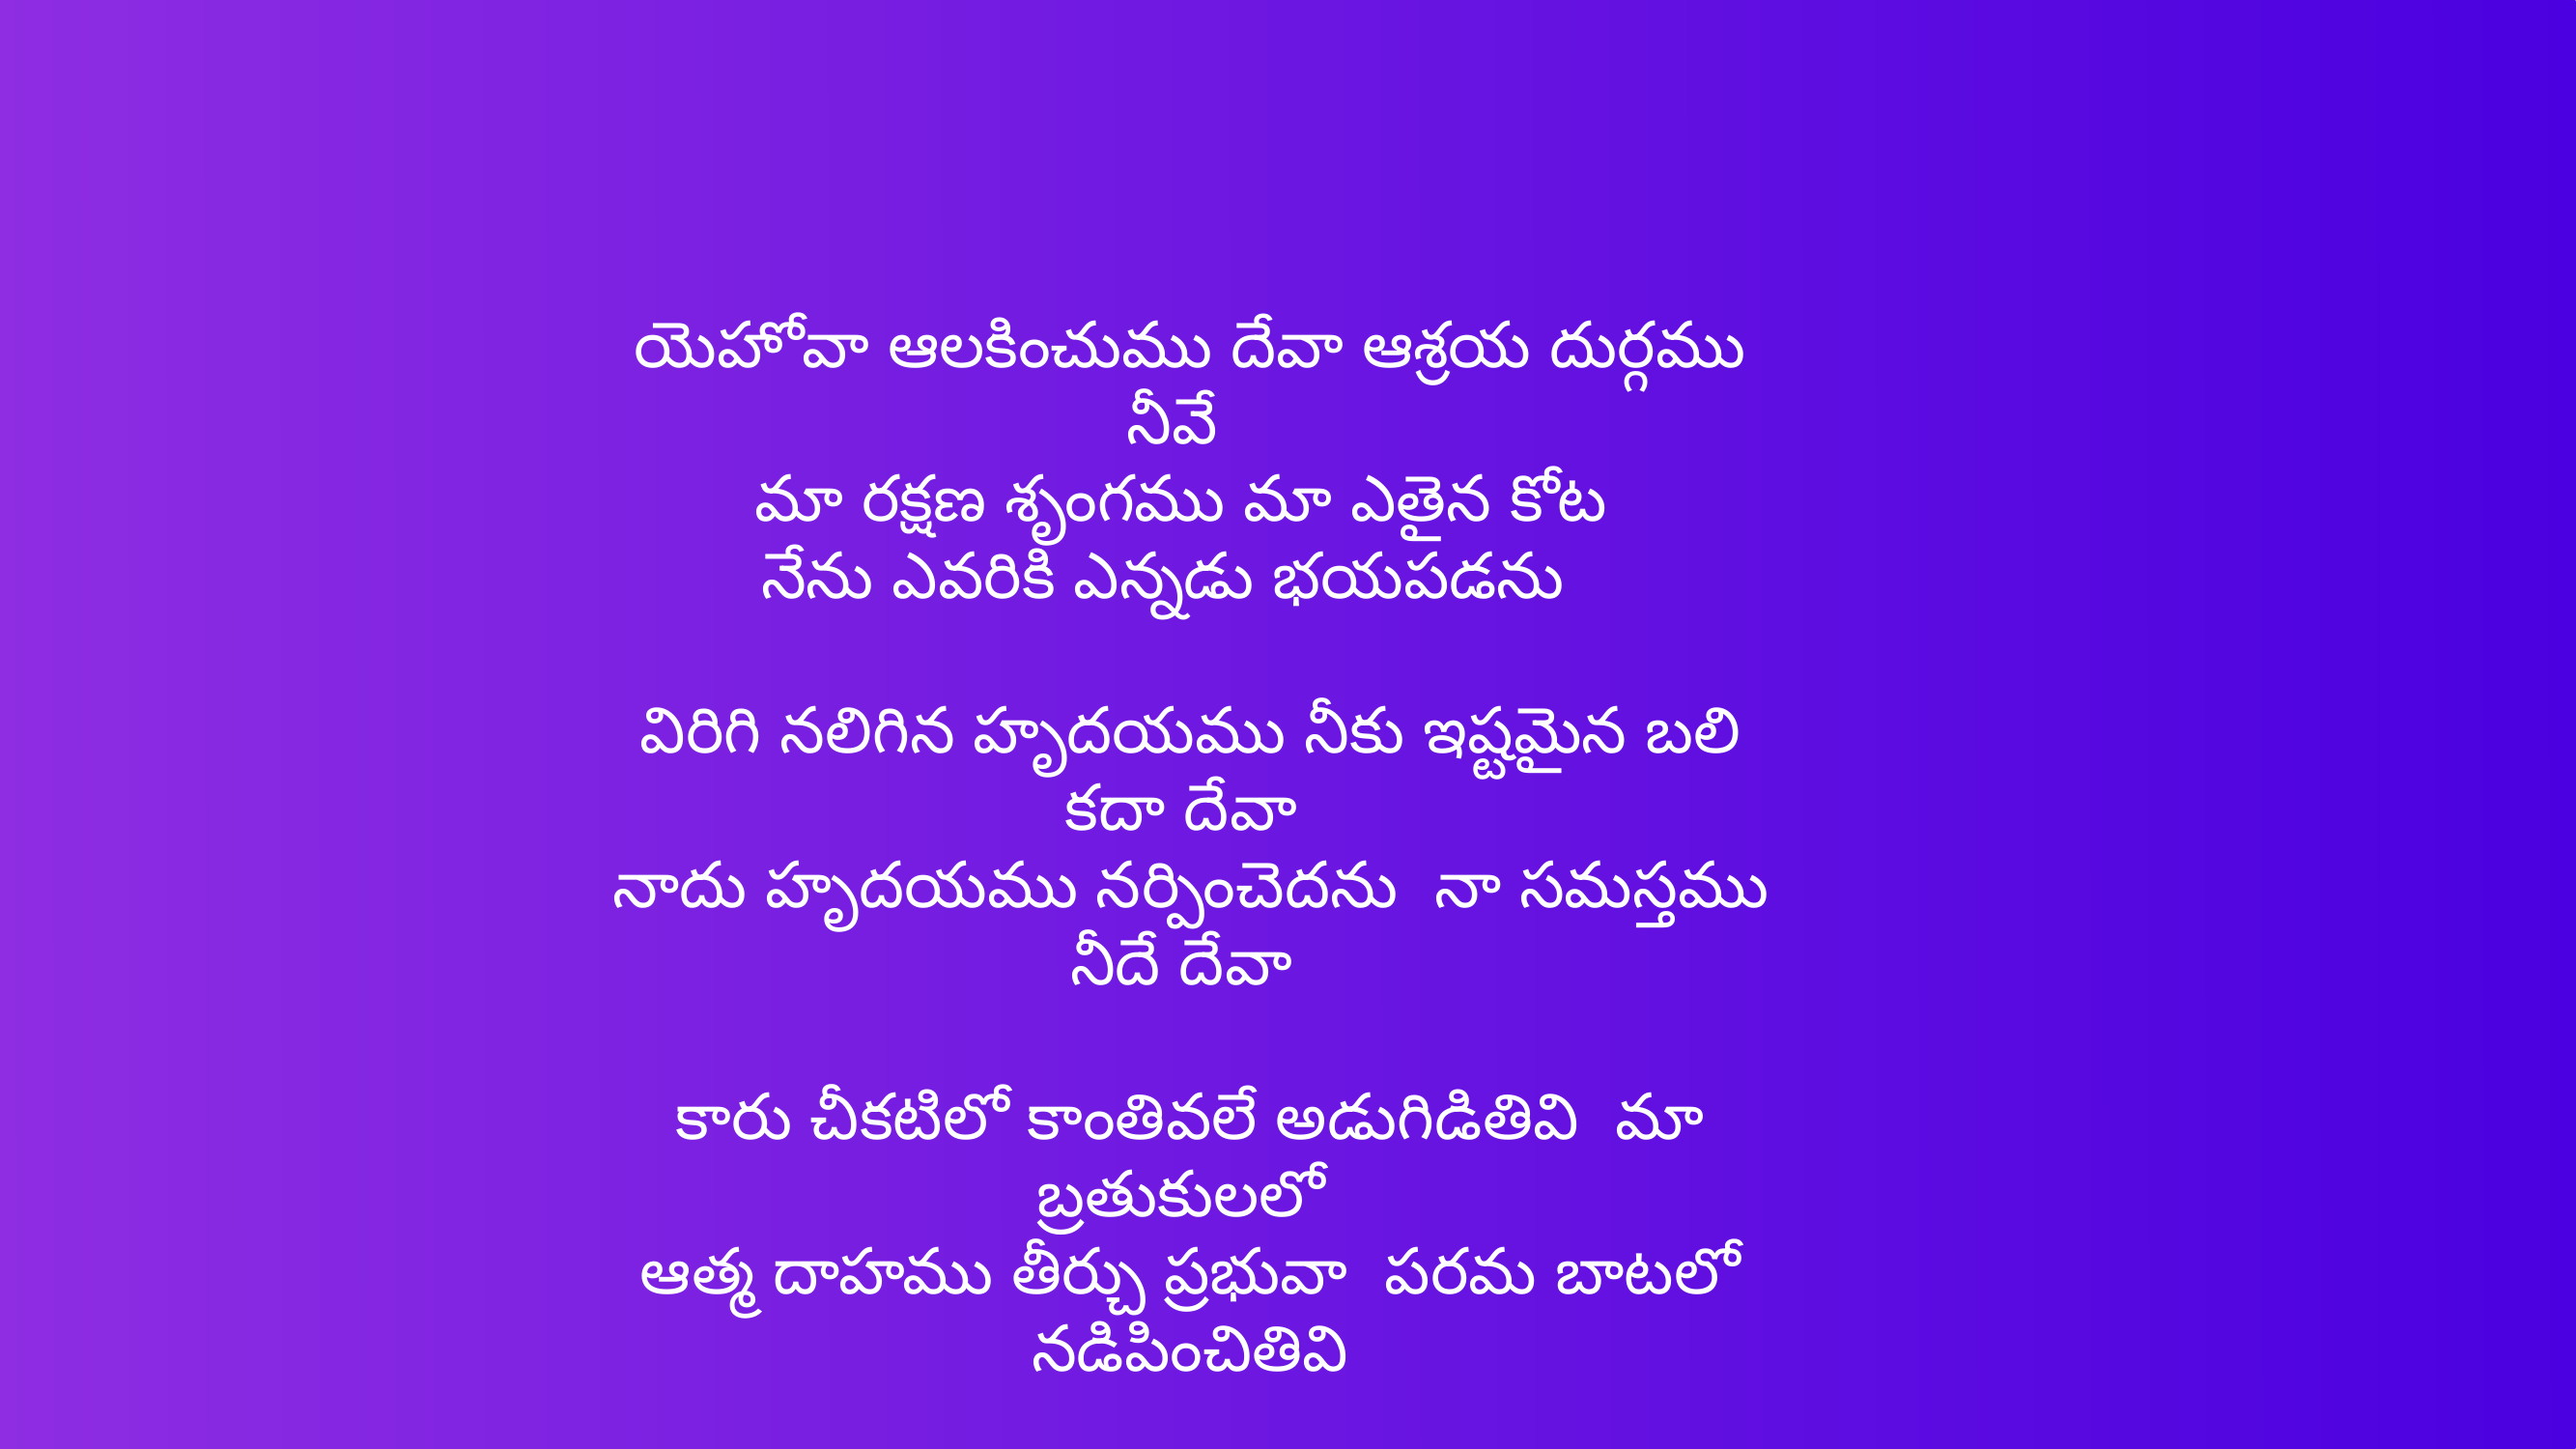

యెహోవా ఆలకించుము దేవా ఆశ్రయ దుర్గము నీవే
మా రక్షణ శృంగము మా ఎతైన కోట
నేను ఎవరికి ఎన్నడు భయపడను

విరిగి నలిగిన హృదయము నీకు ఇష్టమైన బలి కదా దేవా
నాదు హృదయము నర్పించెదను  నా సమస్తము నీదే దేవా

కారు చీకటిలో కాంతివలే అడుగిడితివి  మా బ్రతుకులలో
ఆత్మ దాహము తీర్చు ప్రభువా  పరమ బాటలో నడిపించితివి